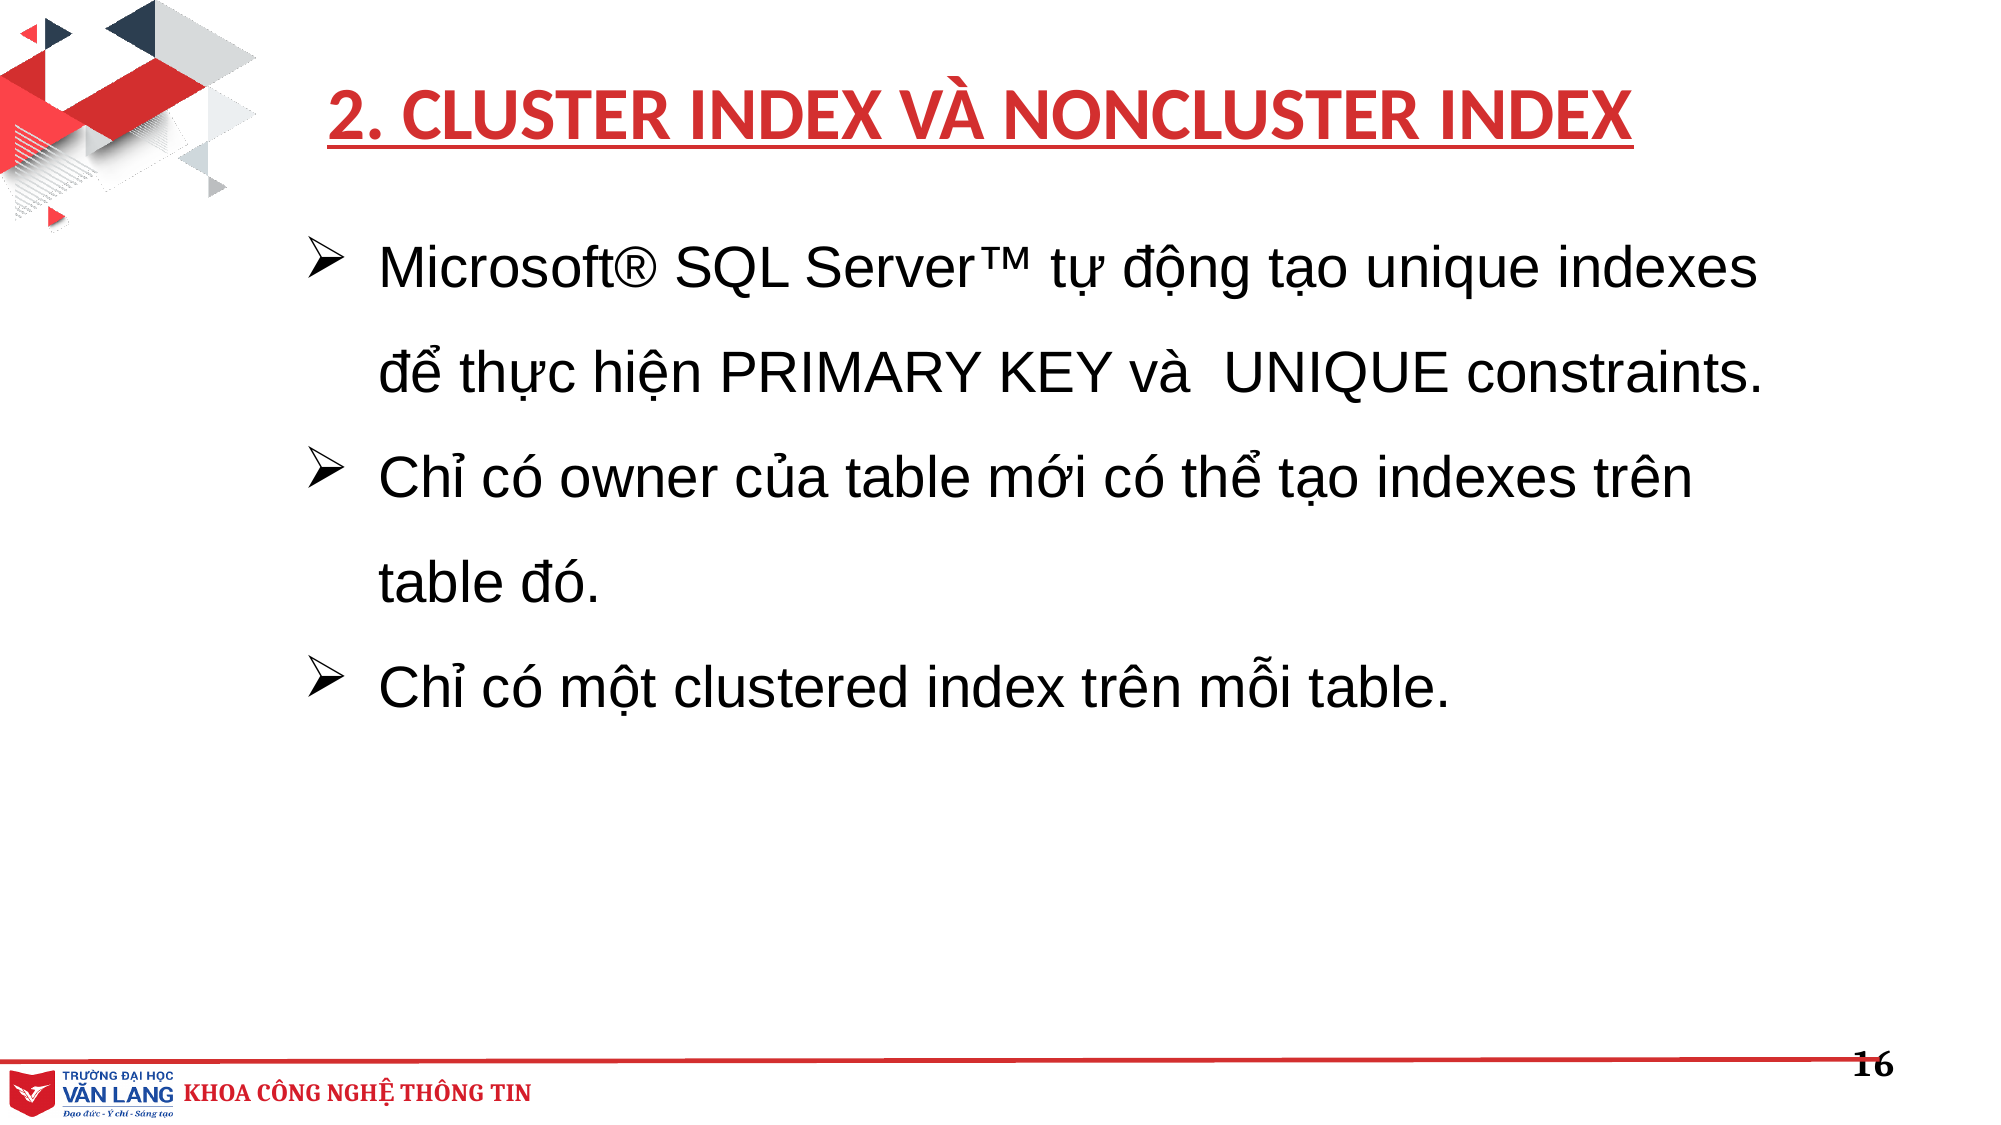

2. CLUSTER INDEX VÀ NONCLUSTER INDEX

Microsoft® SQL Server™ tự động tạo unique indexes để thực hiện PRIMARY KEY và  UNIQUE constraints.
Chỉ có owner của table mới có thể tạo indexes trên table đó.
Chỉ có một clustered index trên mỗi table.